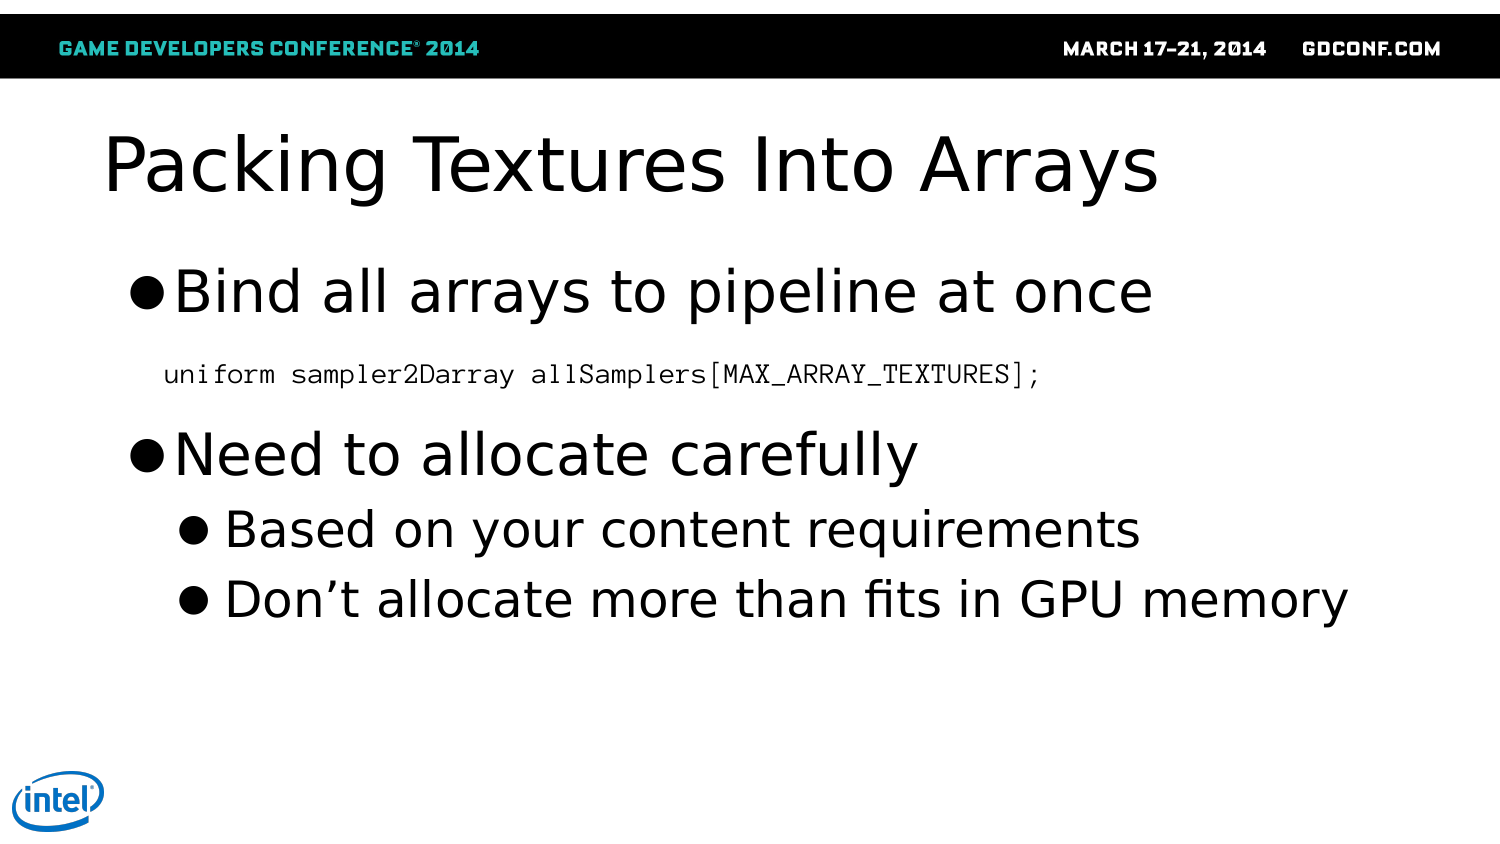

# Packing Textures Into Arrays
Bind all arrays to pipeline at once

Need to allocate carefully
Based on your content requirements
Don’t allocate more than fits in GPU memory
uniform sampler2Darray allSamplers[MAX_ARRAY_TEXTURES];